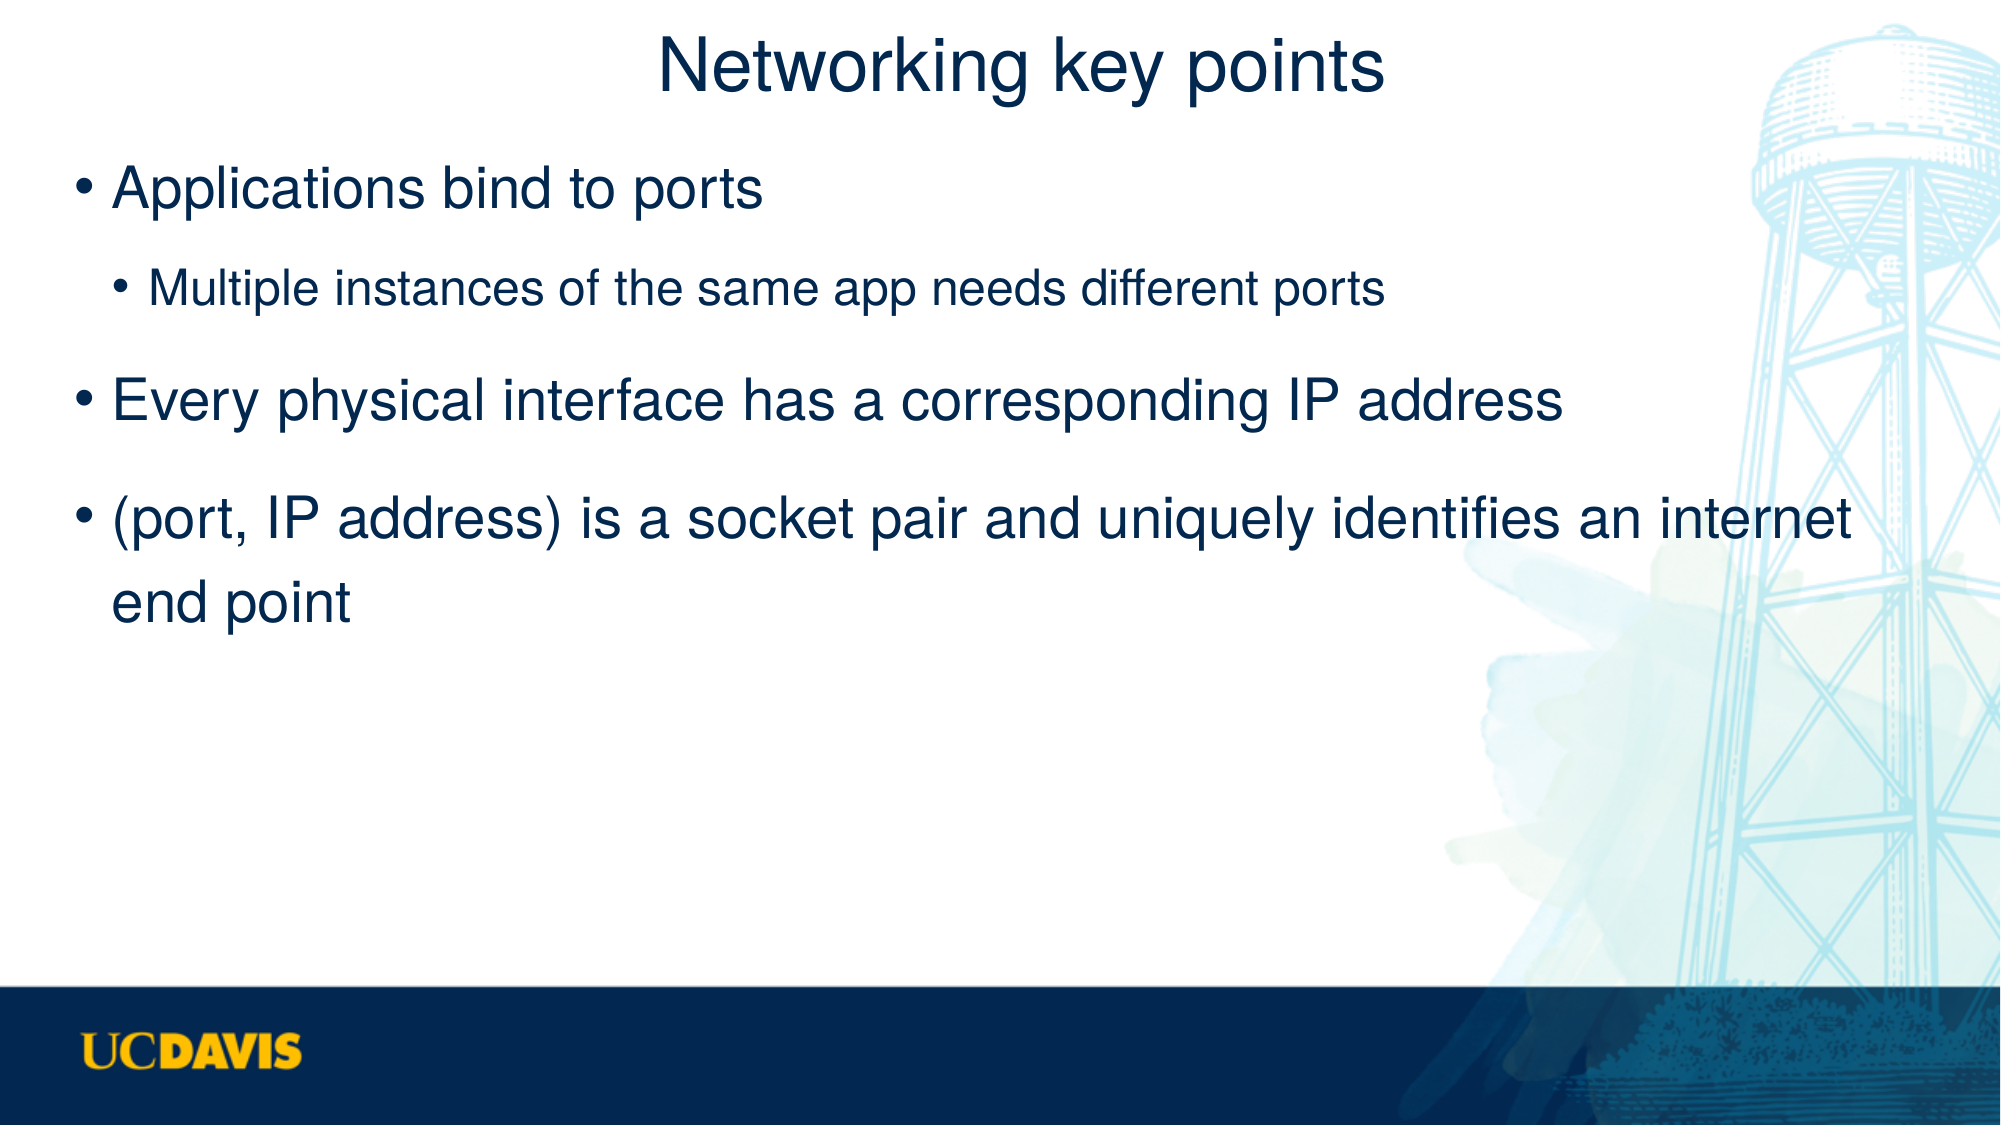

# Networking key points
Applications bind to ports
Multiple instances of the same app needs different ports
Every physical interface has a corresponding IP address
(port, IP address) is a socket pair and uniquely identifies an internet end point